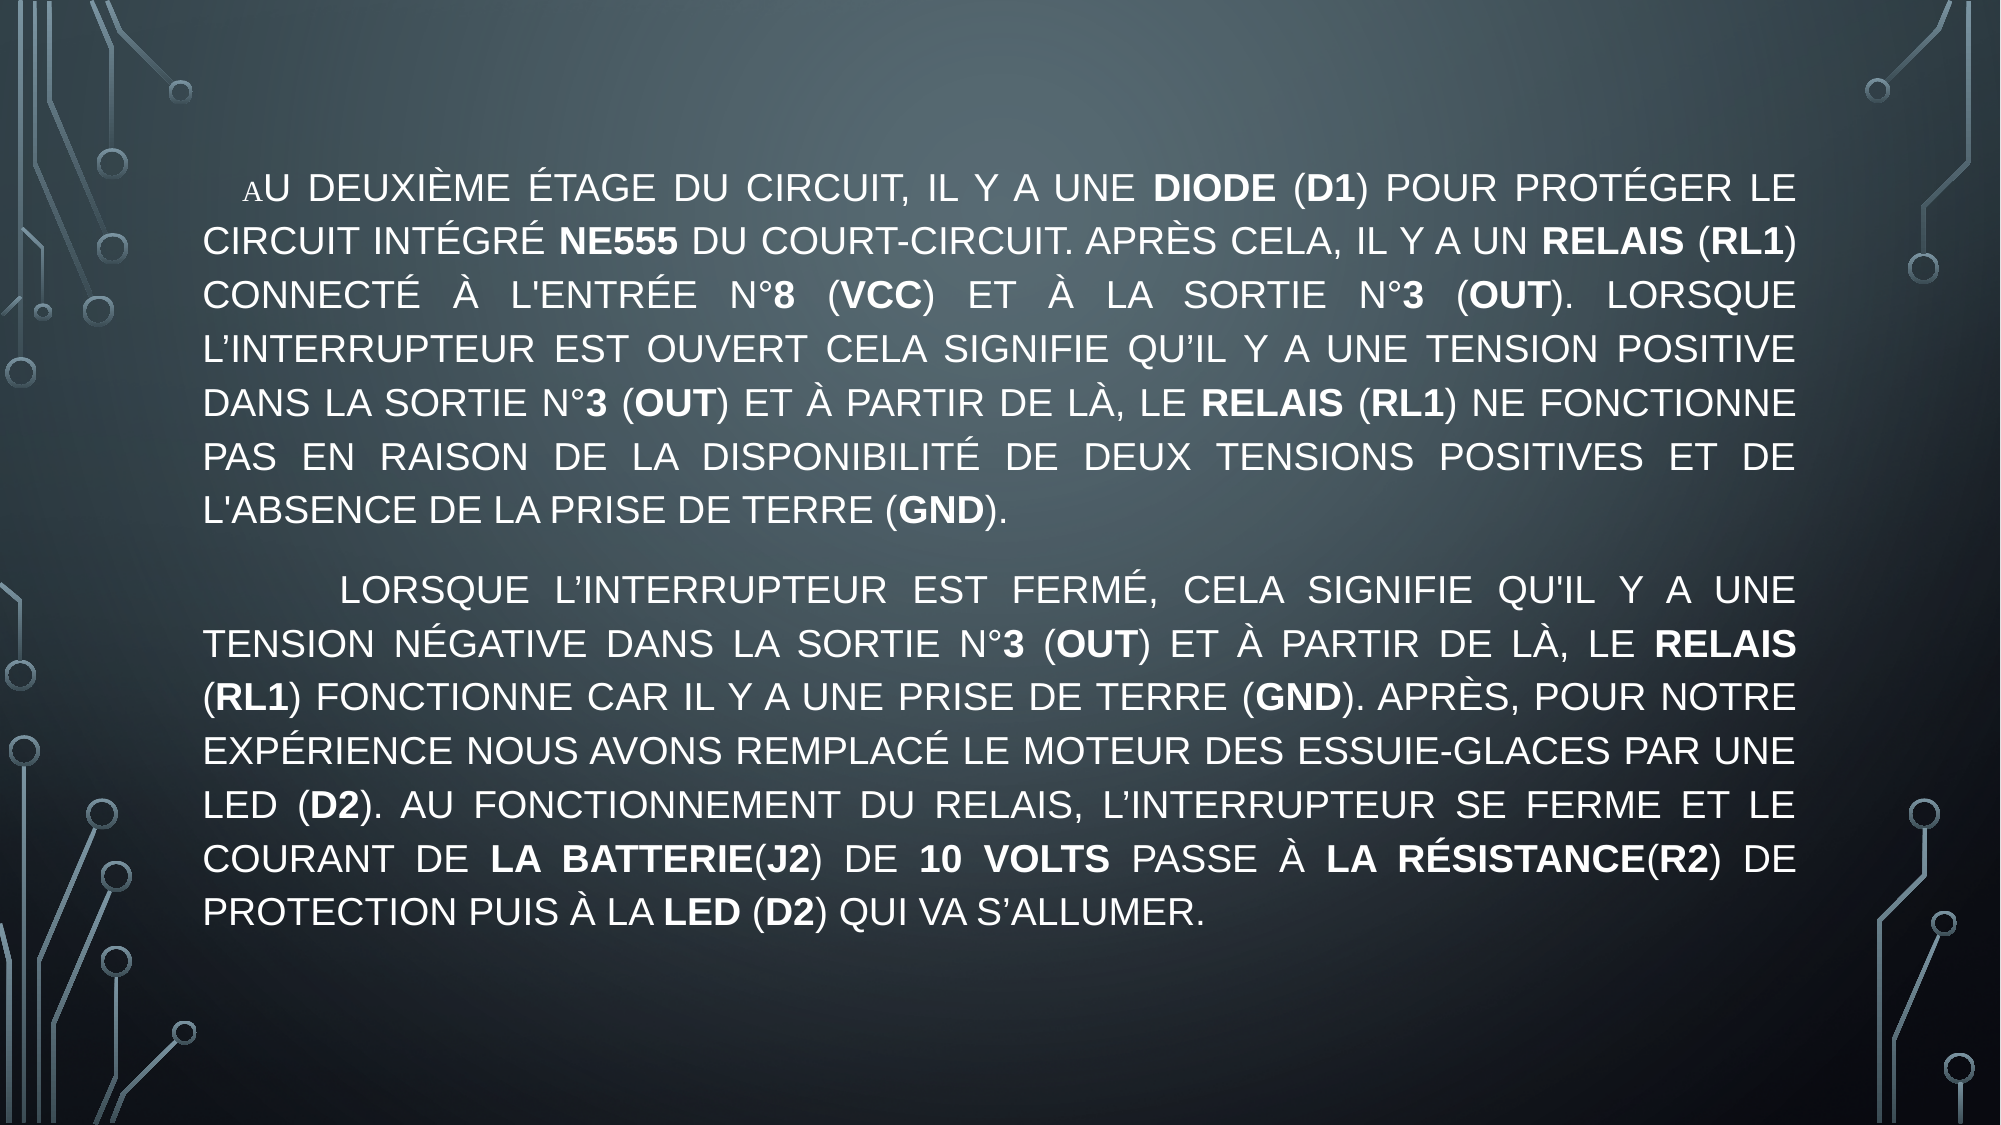

Au deuxième étage du circuit, il y a une diode (D1) pour protéger le circuit intégré NE555 du court-circuit. Après cela, il y a un relais (RL1) connecté à l'entrée n°8 (VCC) et à la sortie n°3 (OUT). Lorsque l’interrupteur est ouvert cela signifie qu’il y a une tension positive dans la sortie n°3 (OUT) et à partir de là, le relais (RL1) ne fonctionne pas en raison de la disponibilité de deux tensions positives et de l'absence de la prise de terre (GND).
    Lorsque l’interrupteur est fermé, cela signifie qu'il y a une tension négative dans la sortie n°3 (OUT) et à partir de là, le relais (RL1) fonctionne car il y a une prise de terre (GND). Après, pour notre expérience nous avons remplacé le moteur des essuie-glaces par une LED (D2). Au fonctionnement du relais, l’interrupteur se ferme et le courant de la batterie(J2) de 10 volts passe à la résistance(R2) de protection puis à la LED (D2) qui va s’allumer.